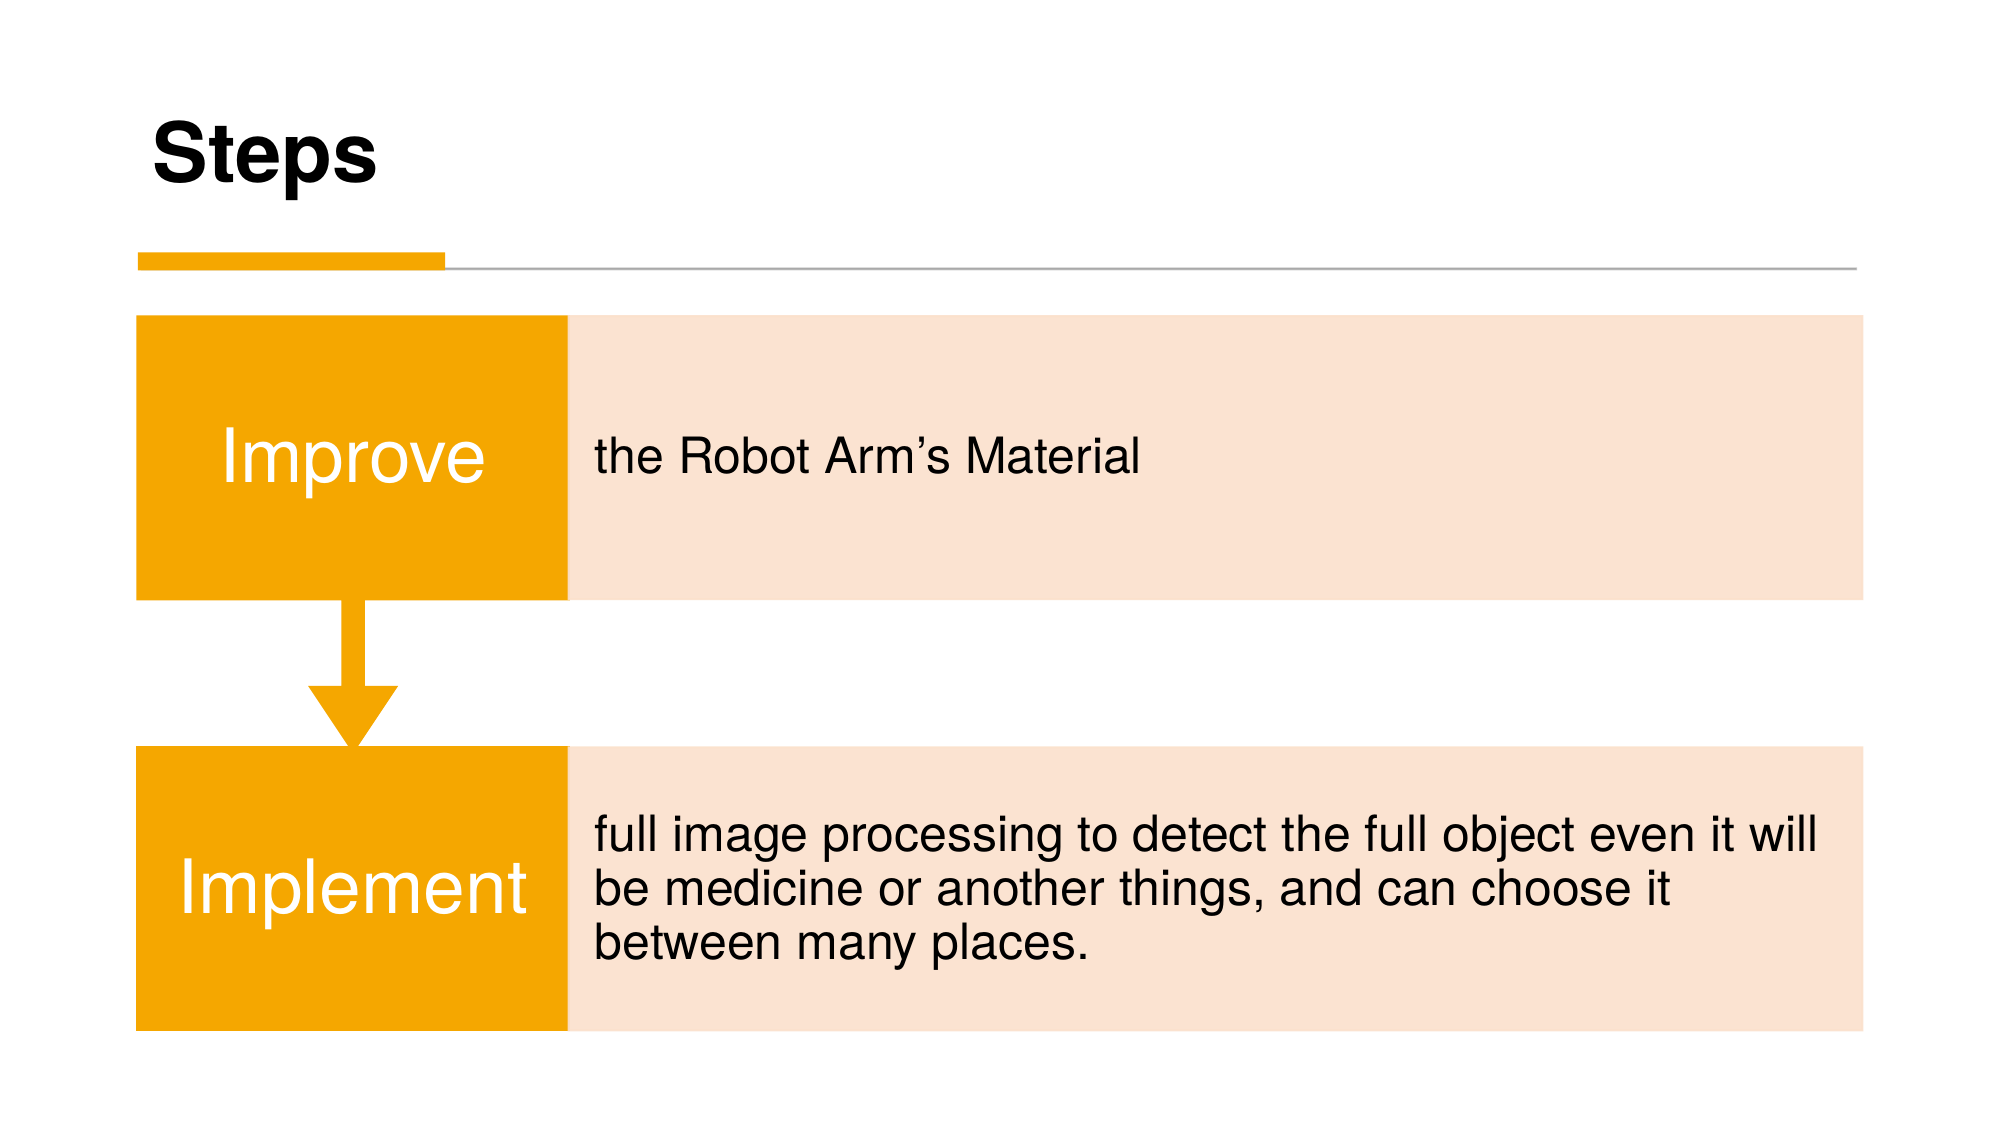

# Steps

Implement
full image processing to detect the full object even it will be medicine or another things, and can choose it between many places.
Improve
the Robot Arm’s Material